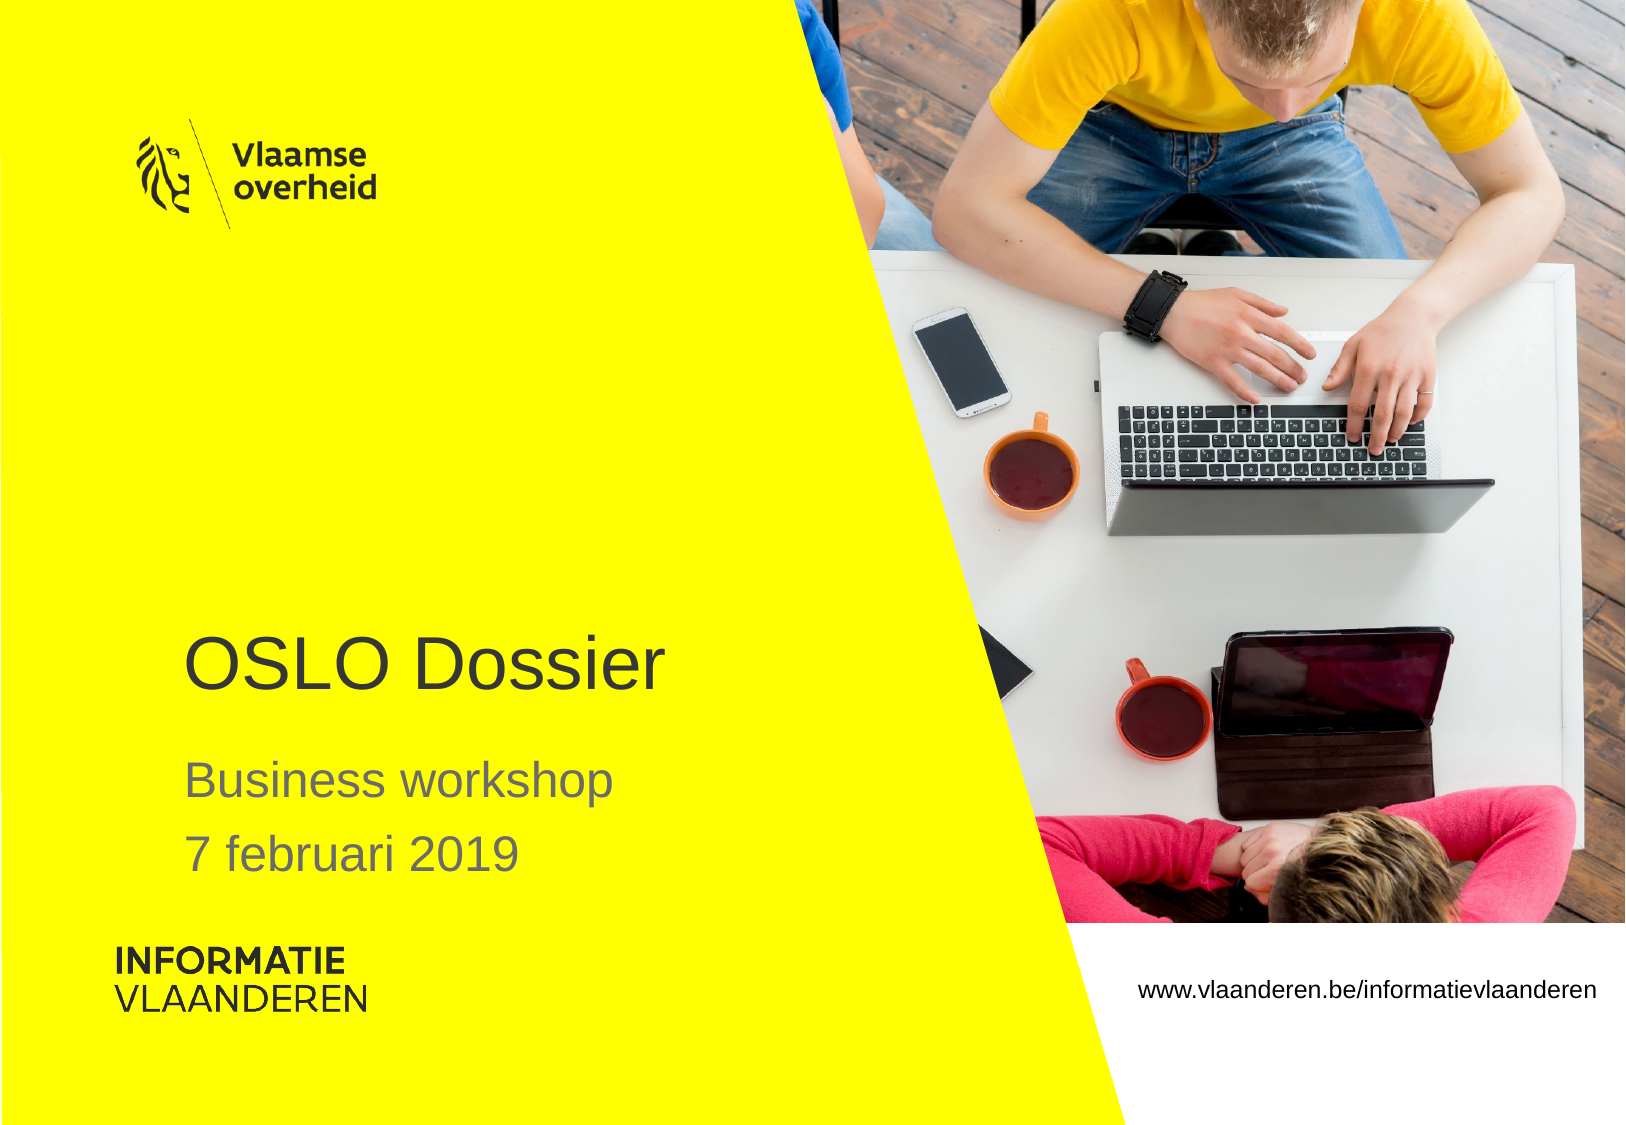

# OSLO Dossier
Business workshop
7 februari 2019